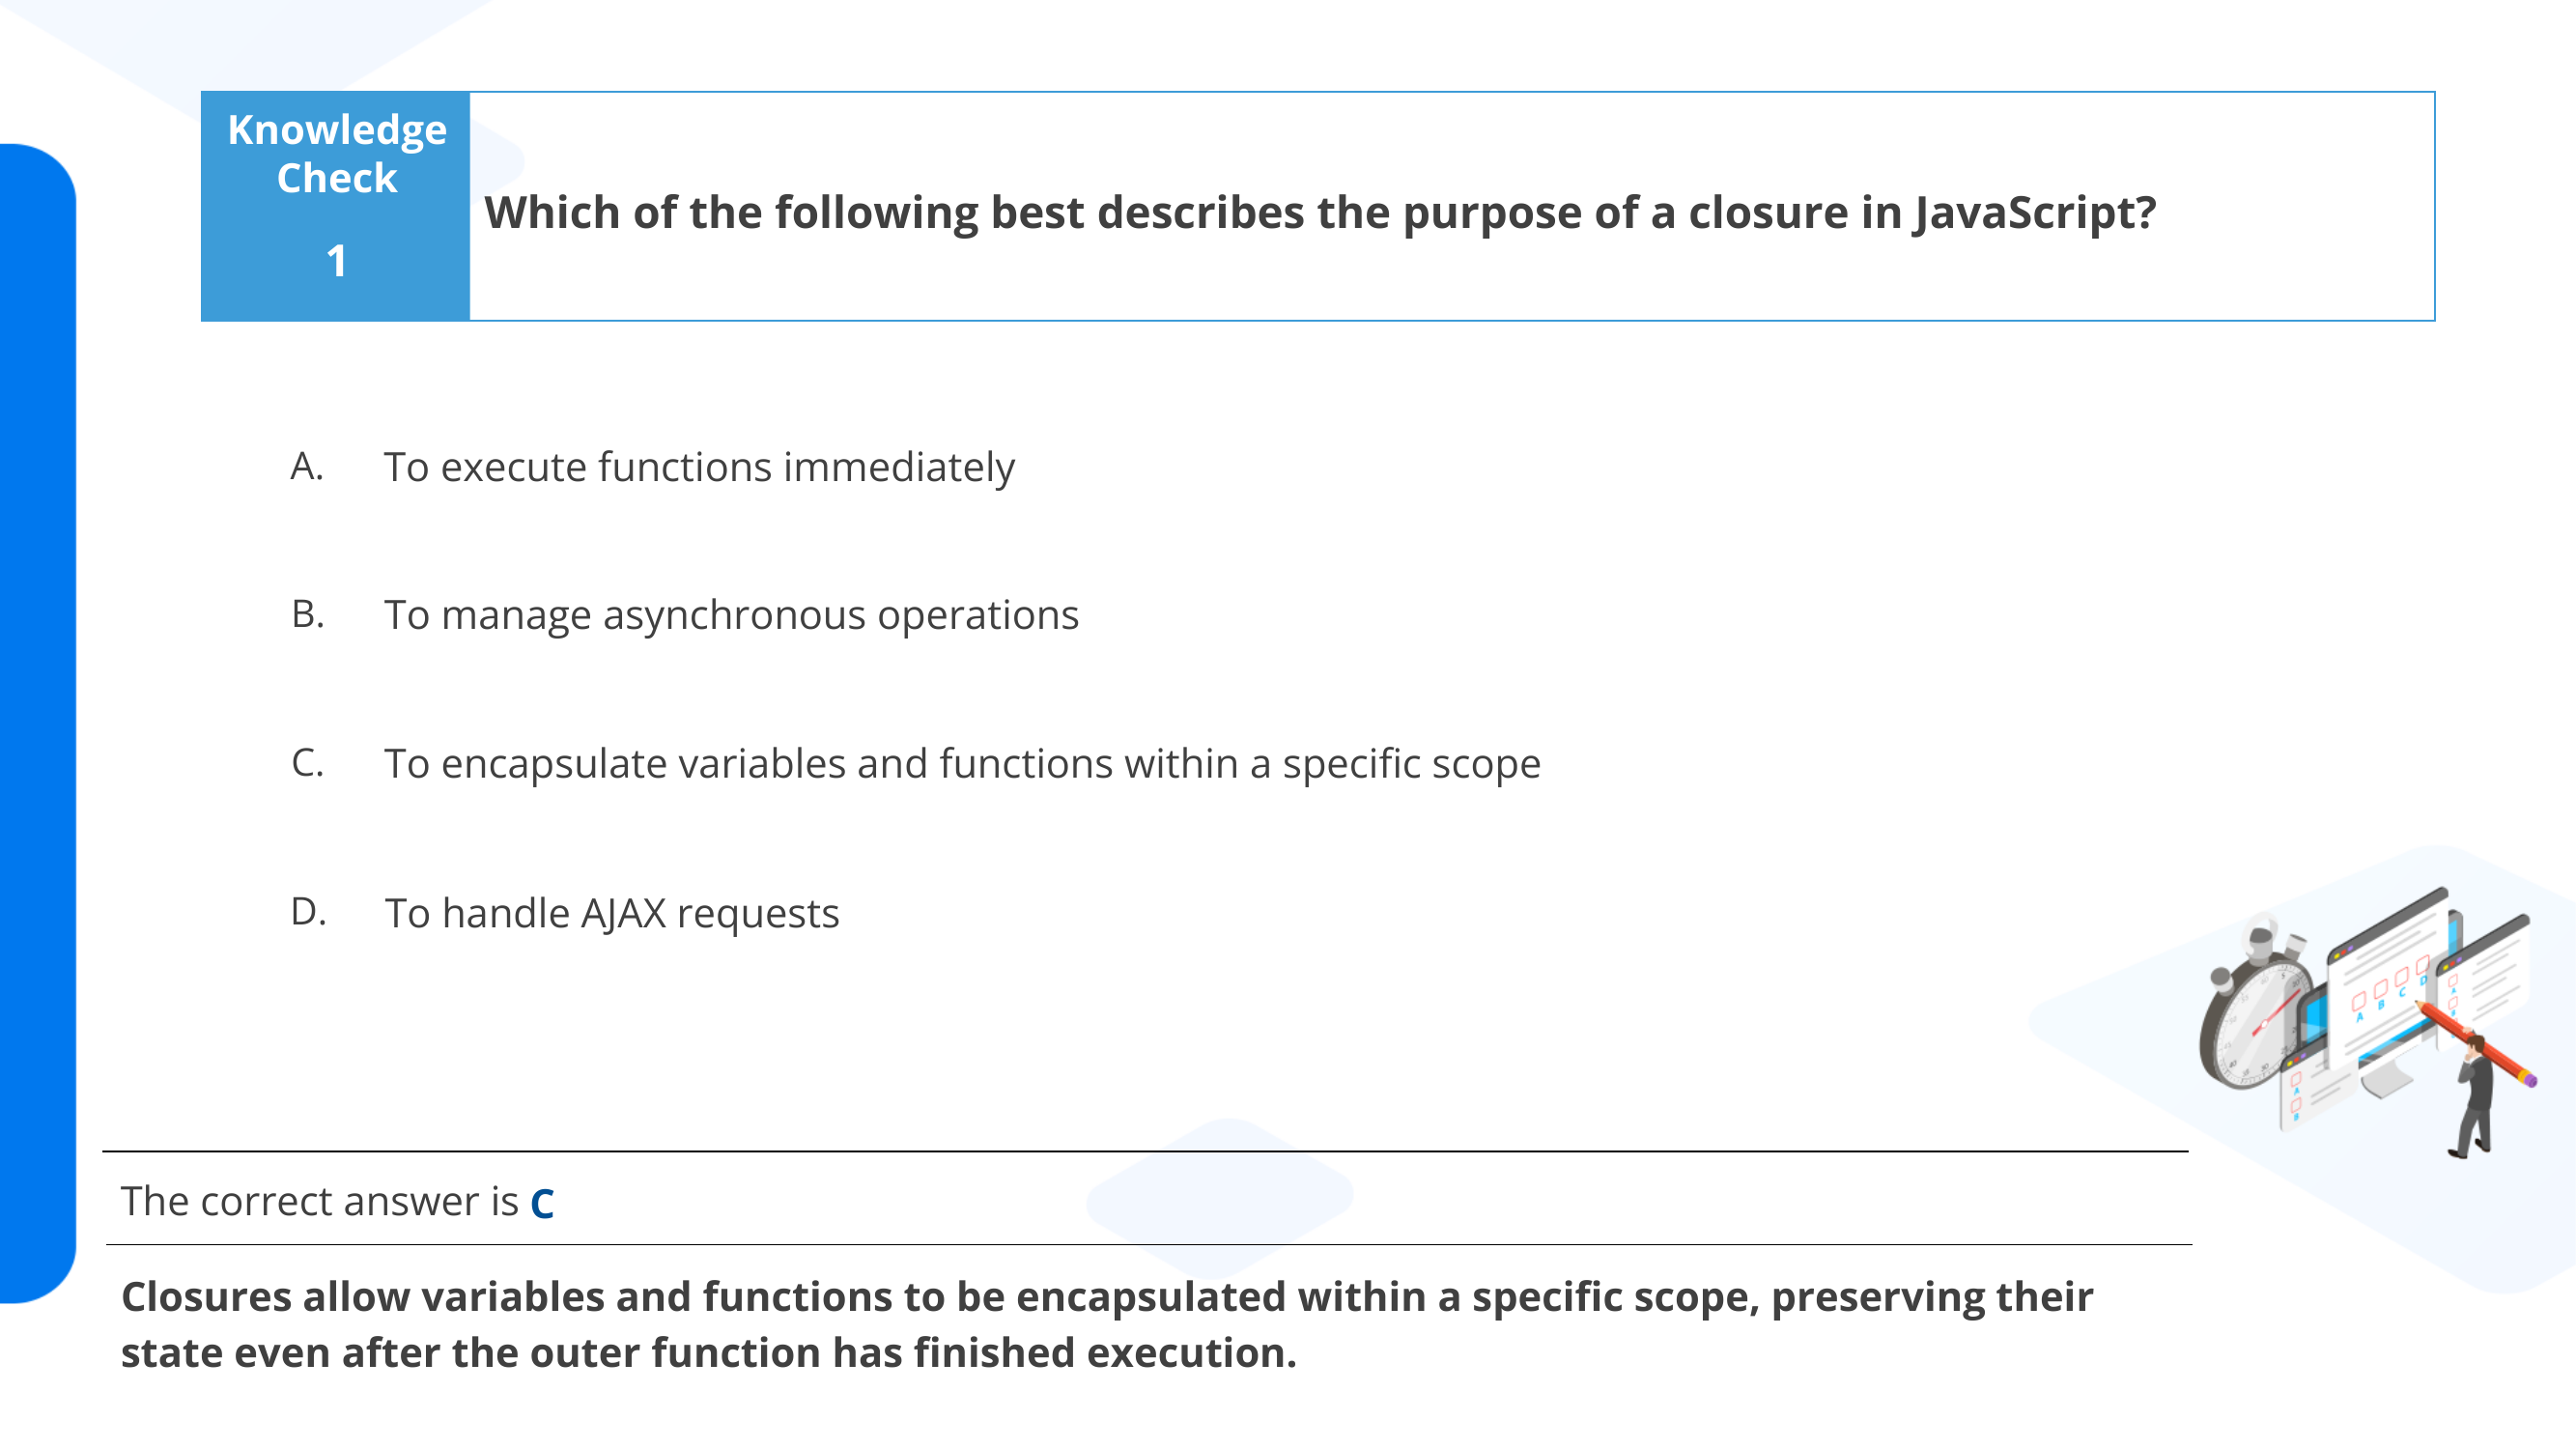

Which of the following best describes the purpose of a closure in JavaScript?
1
To execute functions immediately
To manage asynchronous operations
To encapsulate variables and functions within a specific scope

To handle AJAX requests
C
Closures allow variables and functions to be encapsulated within a specific scope, preserving their state even after the outer function has finished execution.